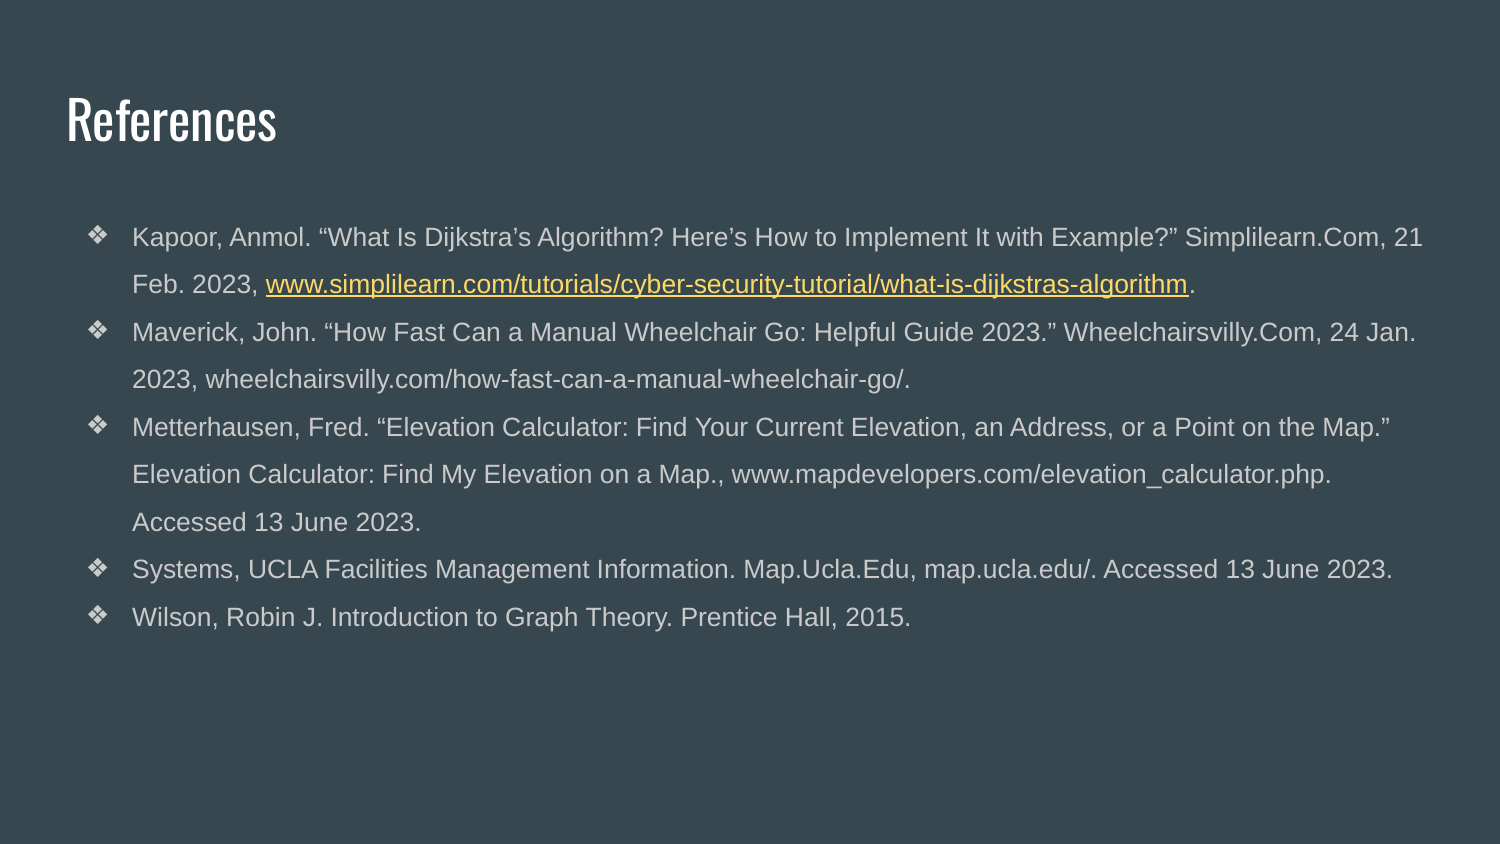

# References
Kapoor, Anmol. “What Is Dijkstra’s Algorithm? Here’s How to Implement It with Example?” Simplilearn.Com, 21 Feb. 2023, www.simplilearn.com/tutorials/cyber-security-tutorial/what-is-dijkstras-algorithm.
Maverick, John. “How Fast Can a Manual Wheelchair Go: Helpful Guide 2023.” Wheelchairsvilly.Com, 24 Jan. 2023, wheelchairsvilly.com/how-fast-can-a-manual-wheelchair-go/.
Metterhausen, Fred. “Elevation Calculator: Find Your Current Elevation, an Address, or a Point on the Map.” Elevation Calculator: Find My Elevation on a Map., www.mapdevelopers.com/elevation_calculator.php. Accessed 13 June 2023.
Systems, UCLA Facilities Management Information. Map.Ucla.Edu, map.ucla.edu/. Accessed 13 June 2023.
Wilson, Robin J. Introduction to Graph Theory. Prentice Hall, 2015.